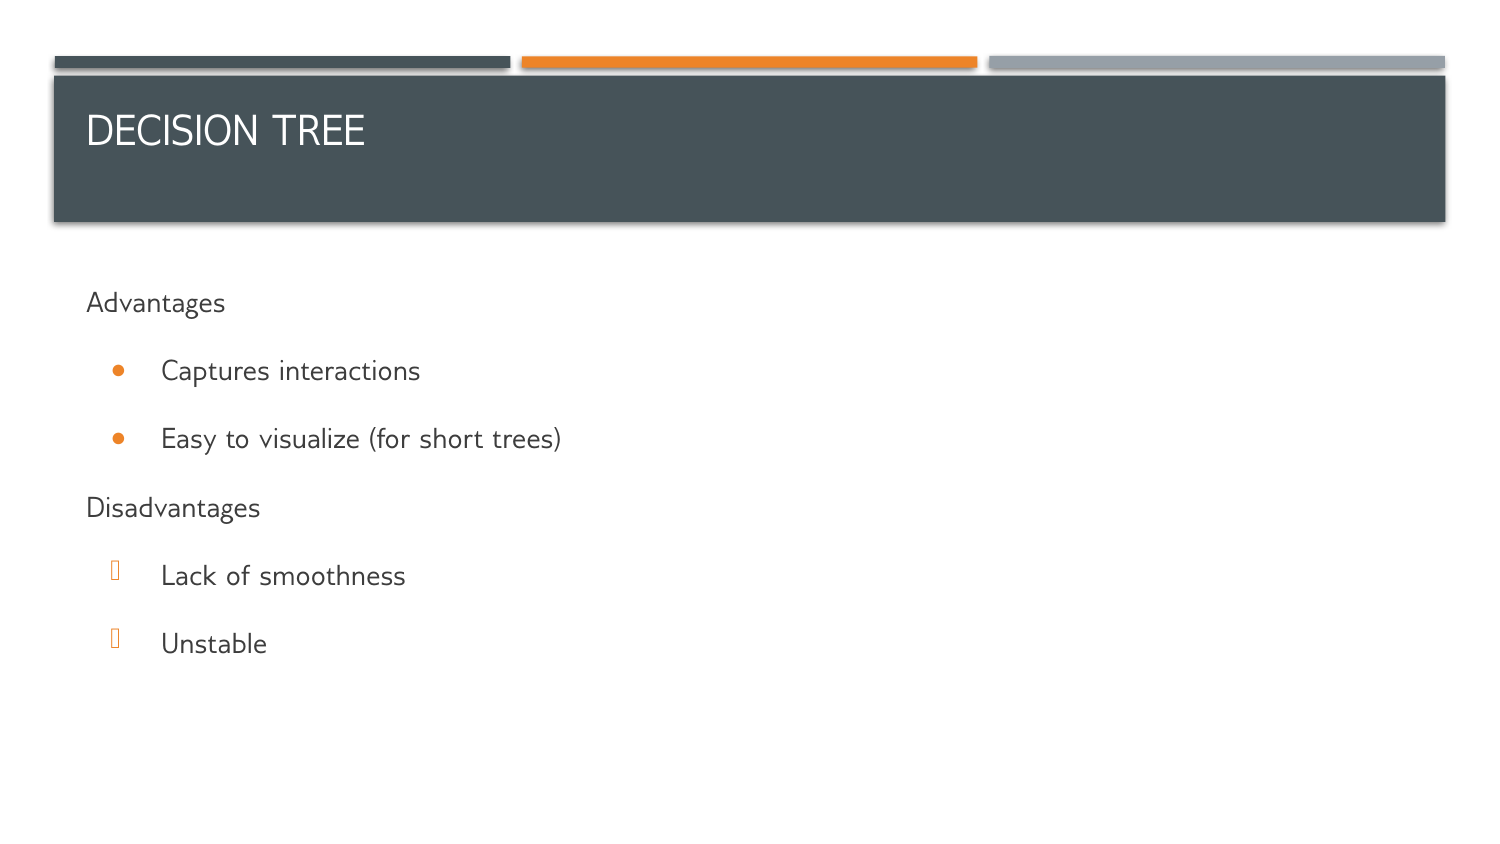

# Decision Tree
Advantages
Captures interactions
Easy to visualize (for short trees)
Disadvantages
Lack of smoothness
Unstable